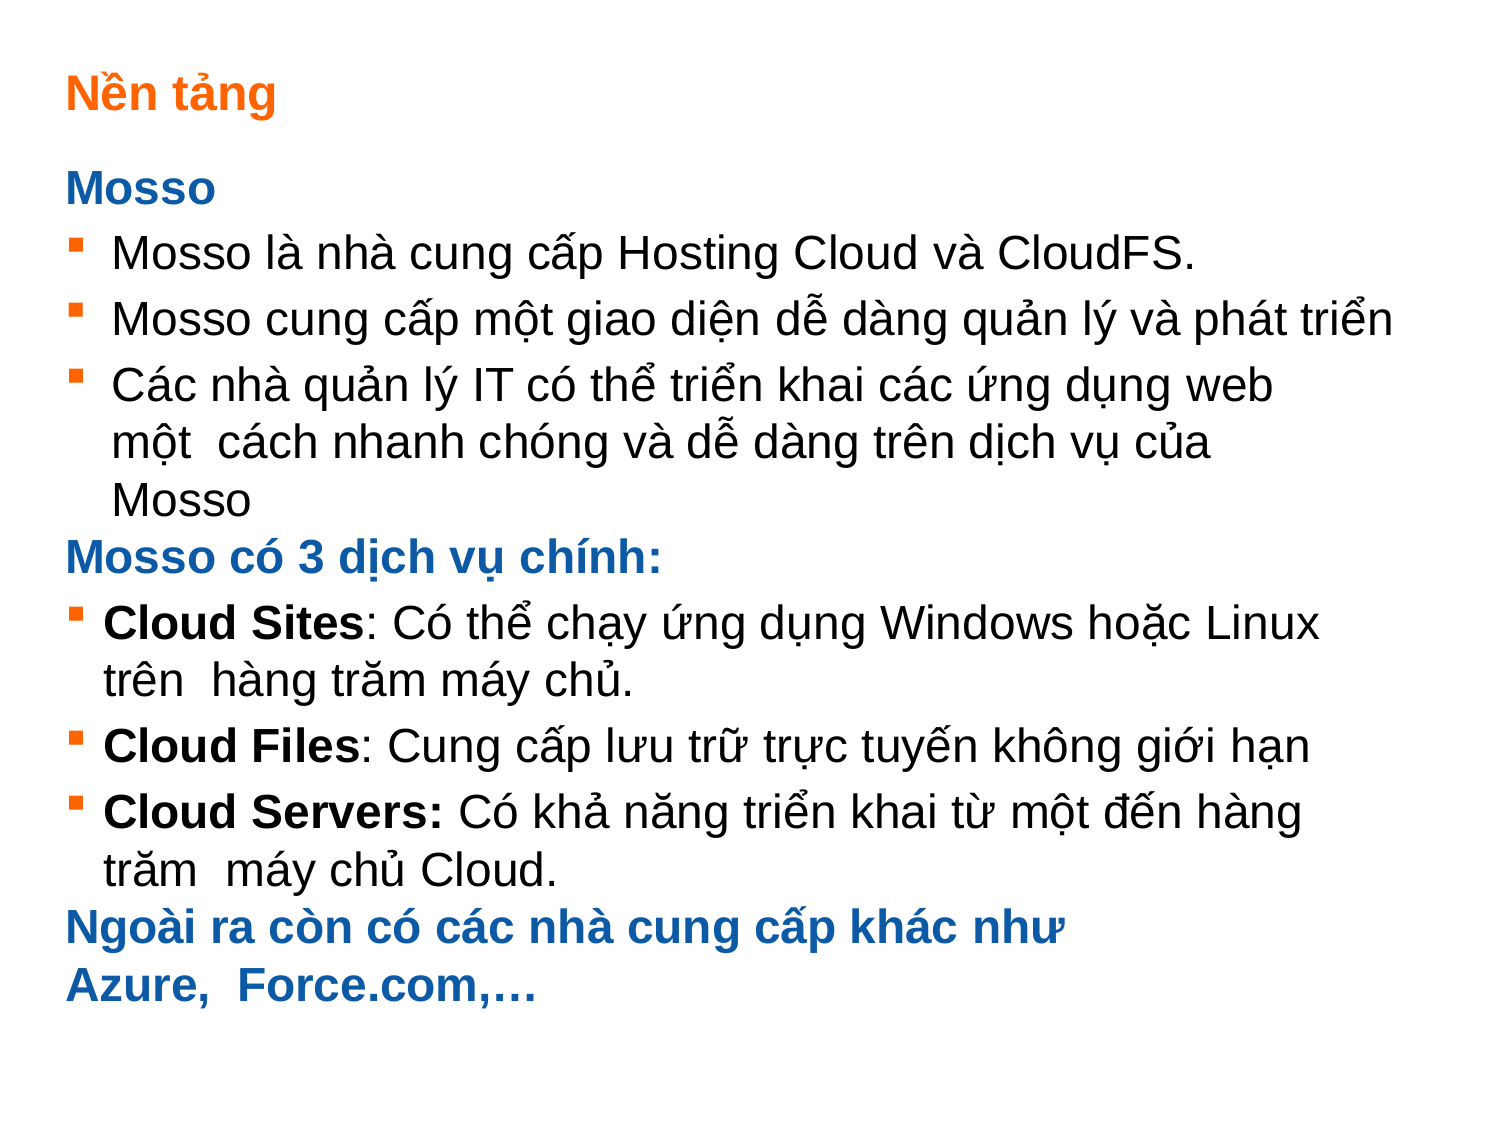

# Nền tảng
Mosso
Mosso là nhà cung cấp Hosting Cloud và CloudFS.
Mosso cung cấp một giao diện dễ dàng quản lý và phát triển
Các nhà quản lý IT có thể triển khai các ứng dụng web một  cách nhanh chóng và dễ dàng trên dịch vụ của Mosso
Mosso có 3 dịch vụ chính:
Cloud Sites: Có thể chạy ứng dụng Windows hoặc Linux trên  hàng trăm máy chủ.
Cloud Files: Cung cấp lưu trữ trực tuyến không giới hạn
Cloud Servers: Có khả năng triển khai từ một đến hàng trăm  máy chủ Cloud.
Ngoài ra còn có các nhà cung cấp khác như Azure,  Force.com,…